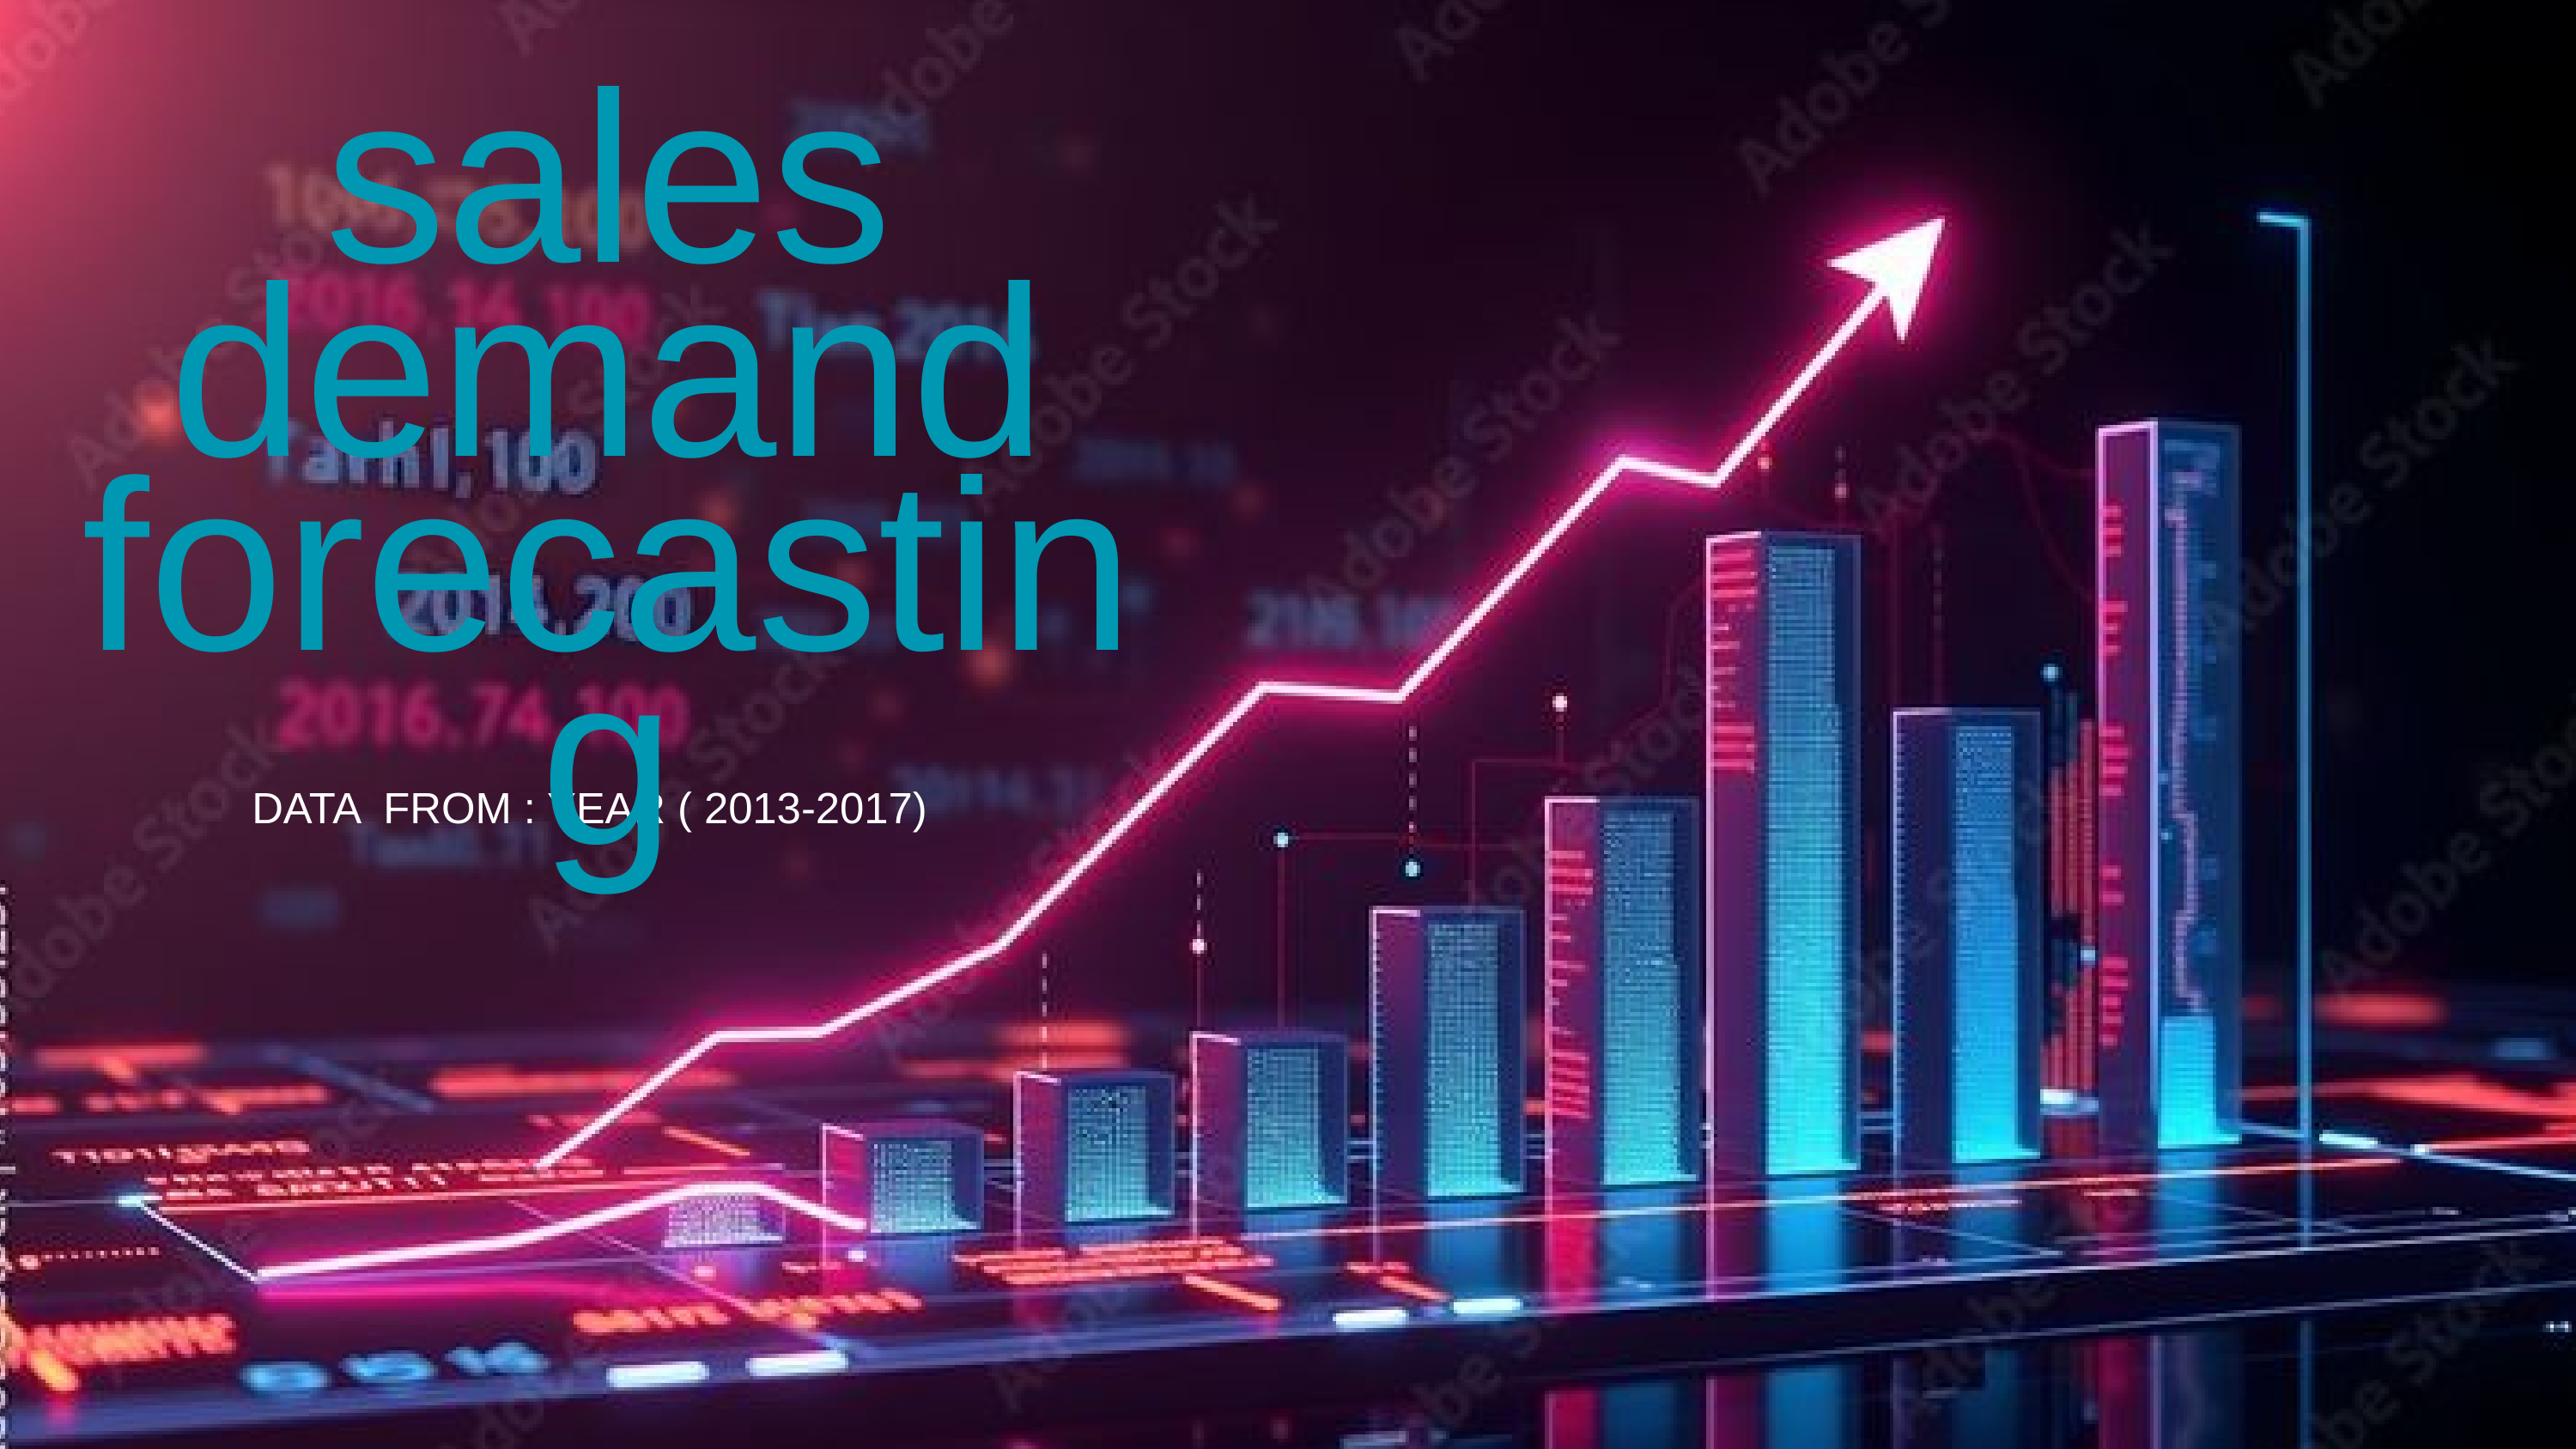

sales demand forecasting

DATA  FROM : YEAR ( 2013-2017)